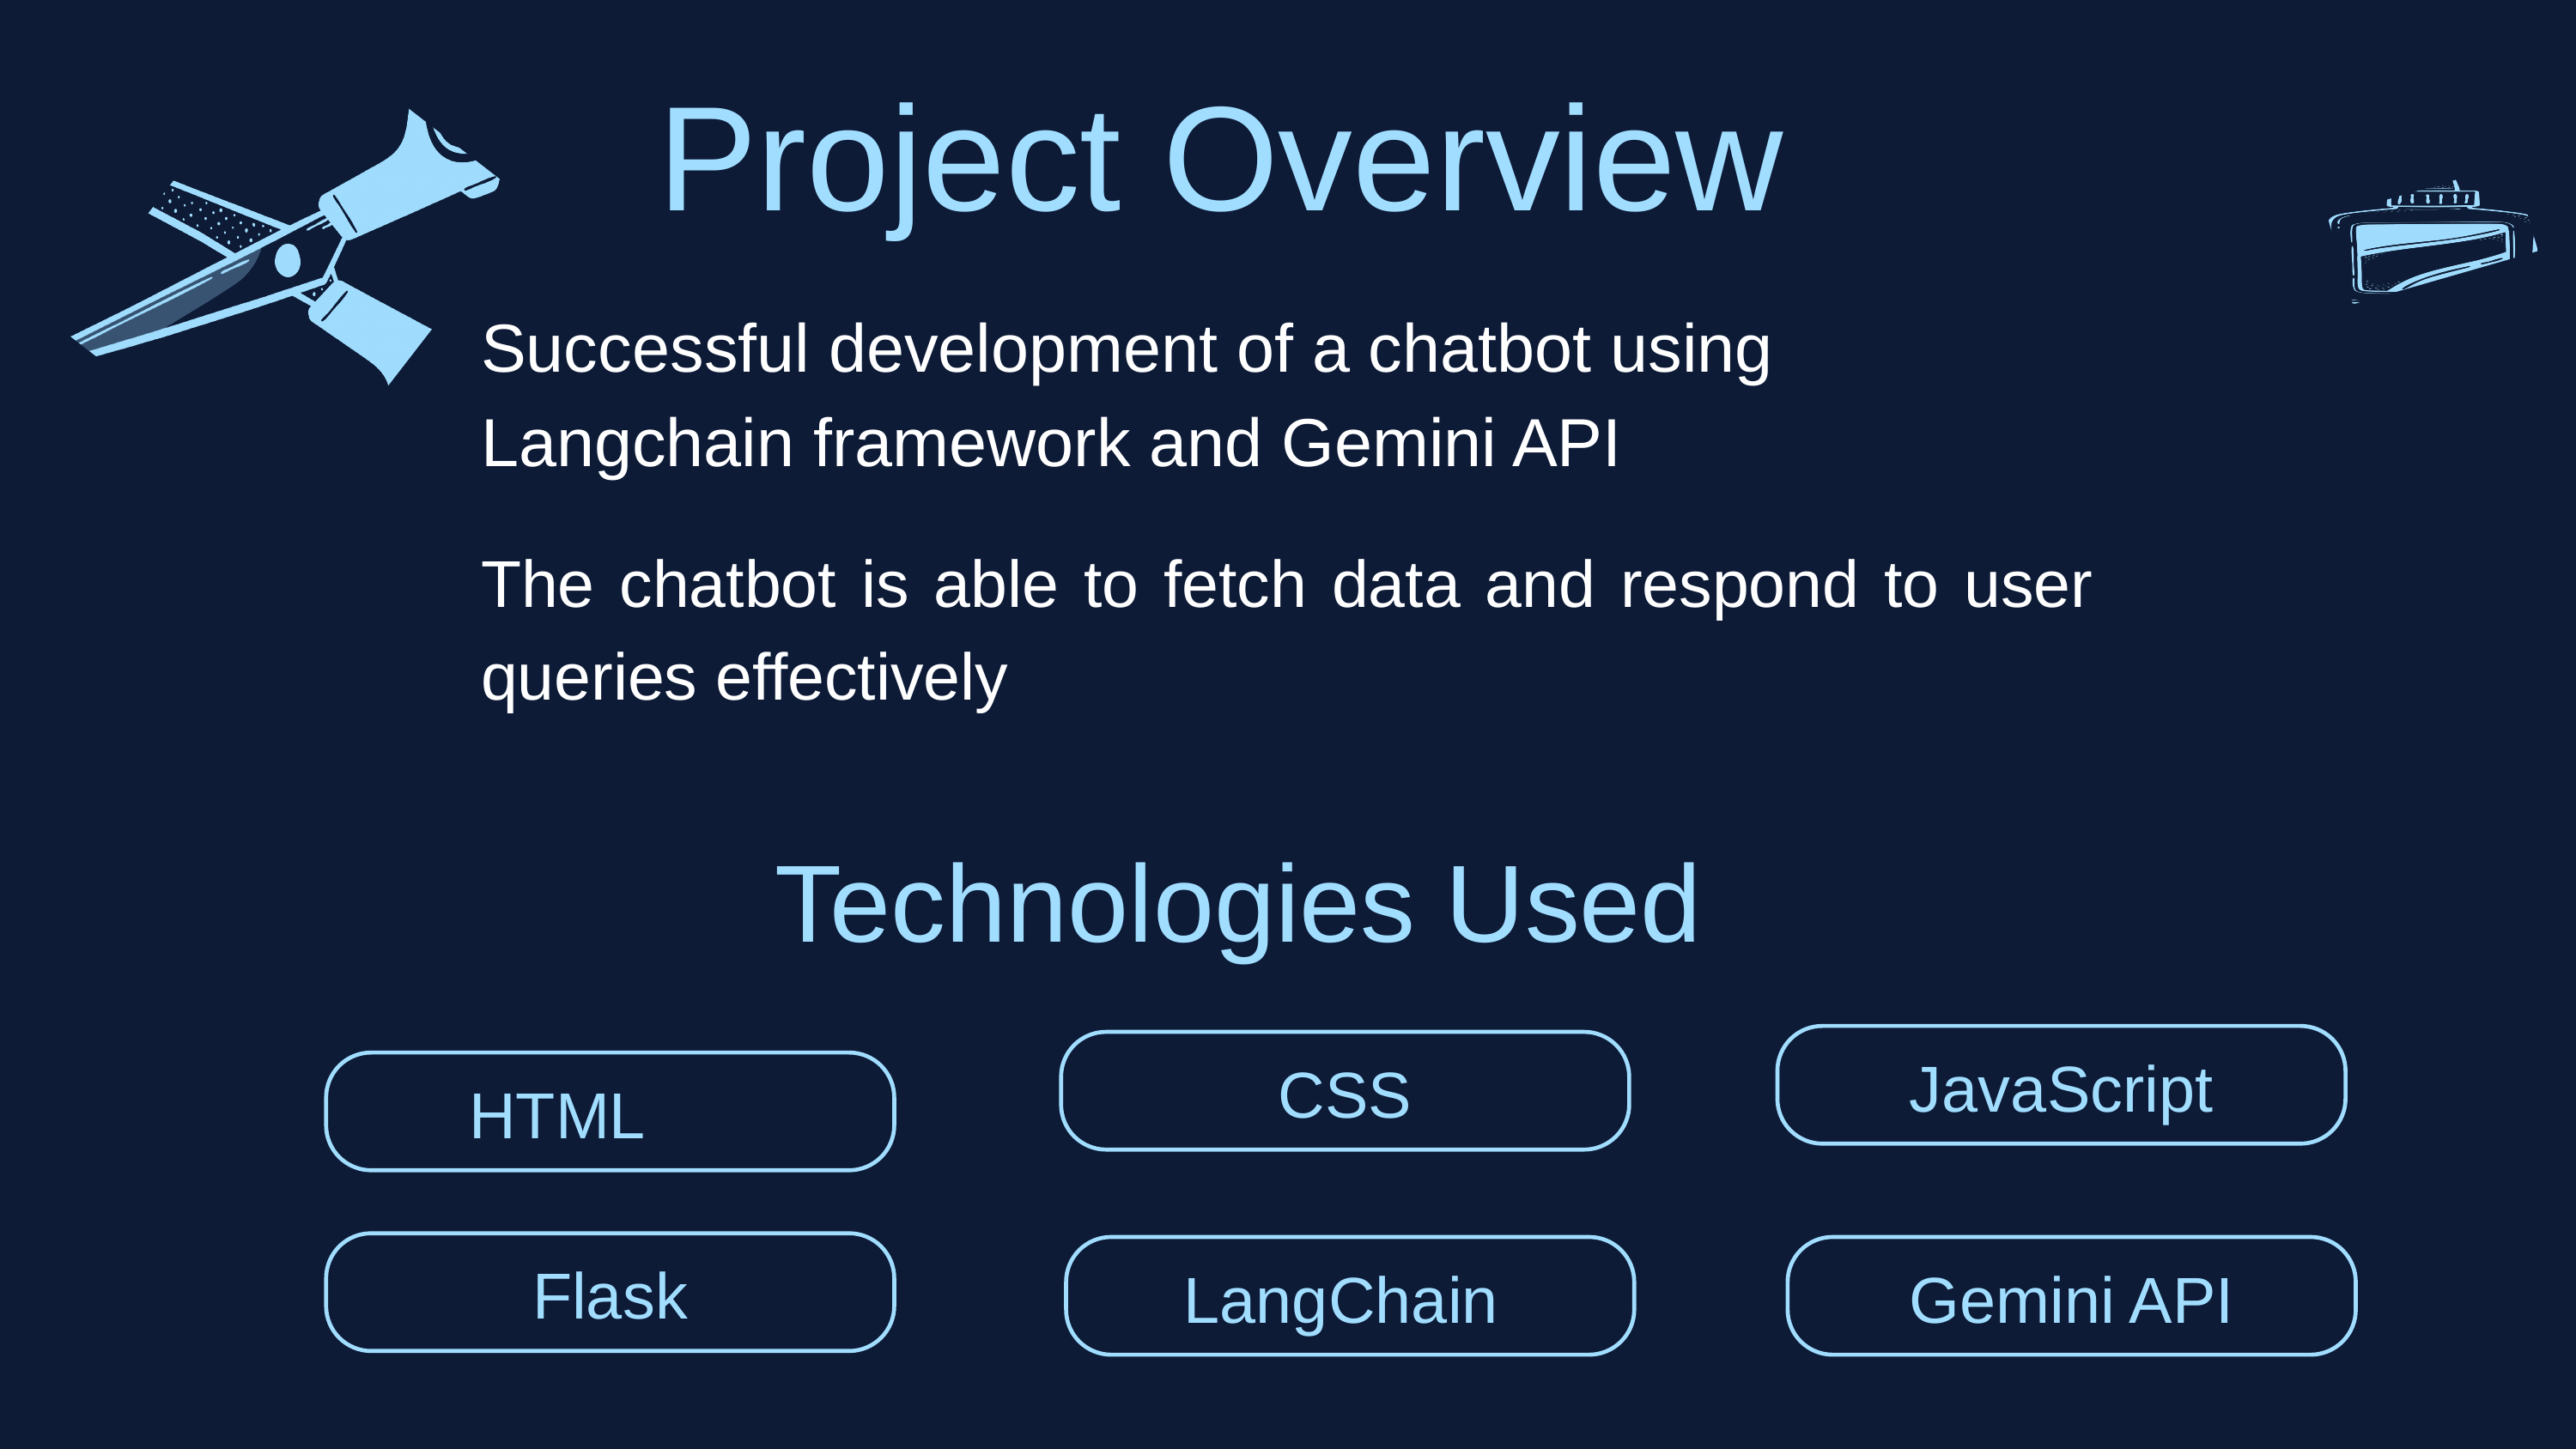

Project Overview

Successful development of a chatbot using Langchain framework and Gemini API
The chatbot is able to fetch data and respond to user queries effectively
Technologies Used

JavaScript
CSS

HTML

Flask
LangChain
Gemini API